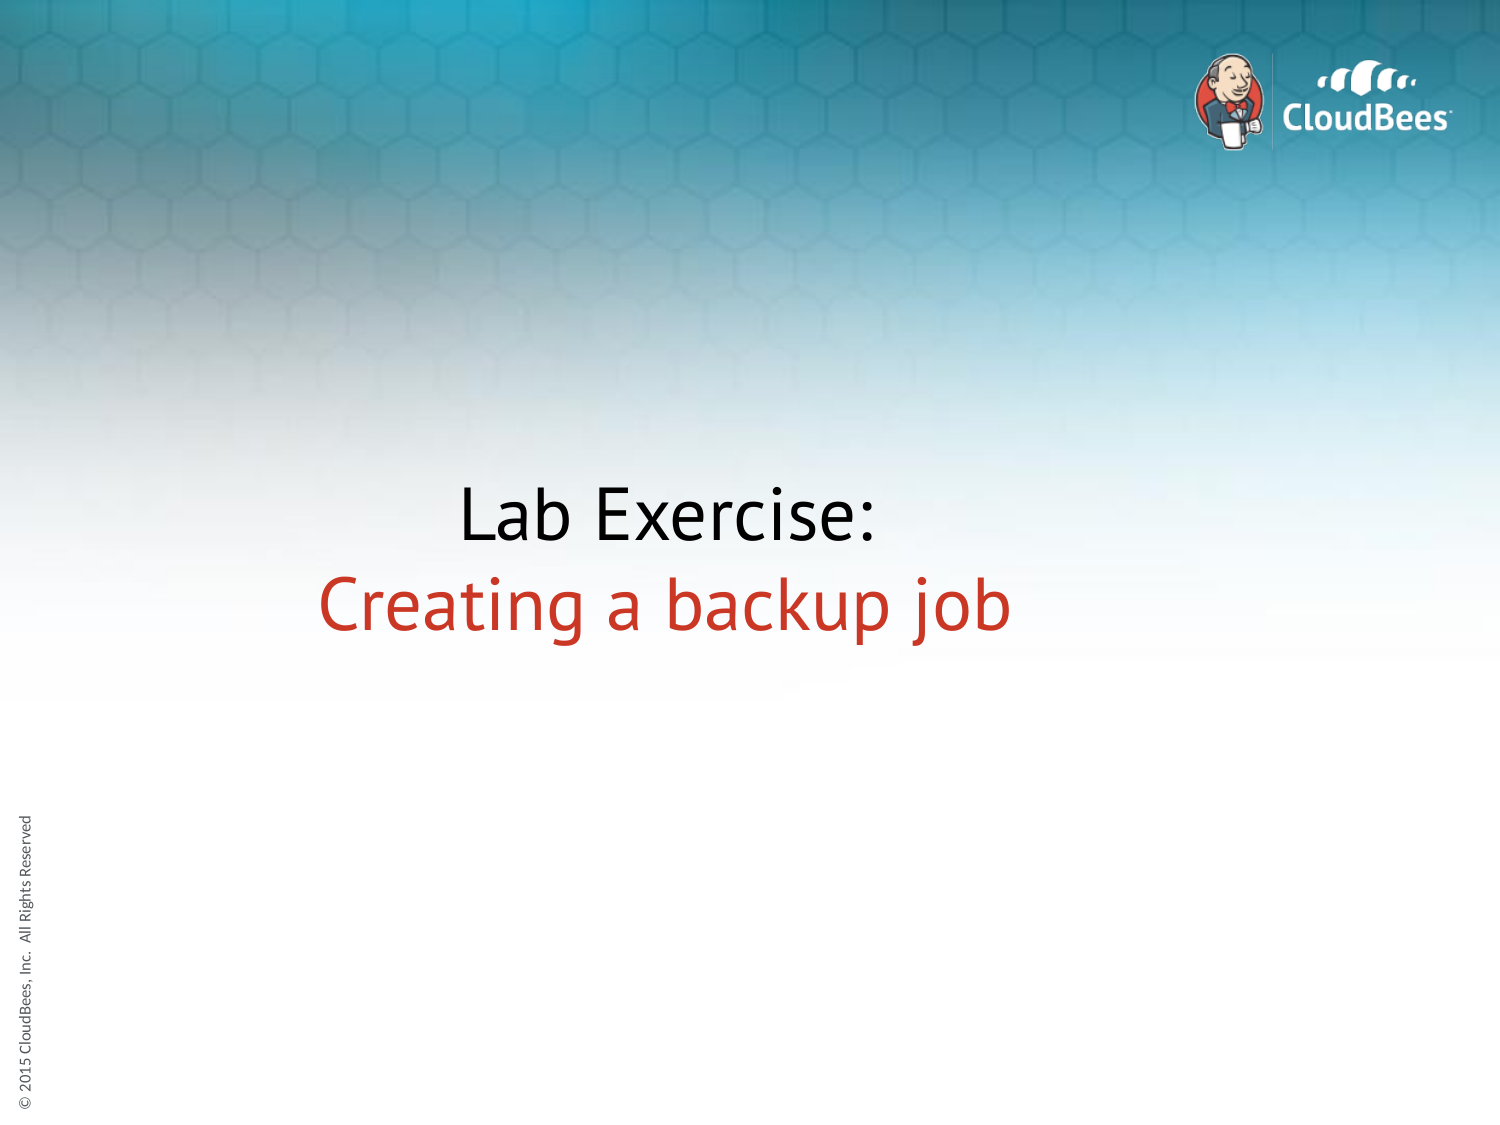

# Lab Exercise:
Creating a backup job